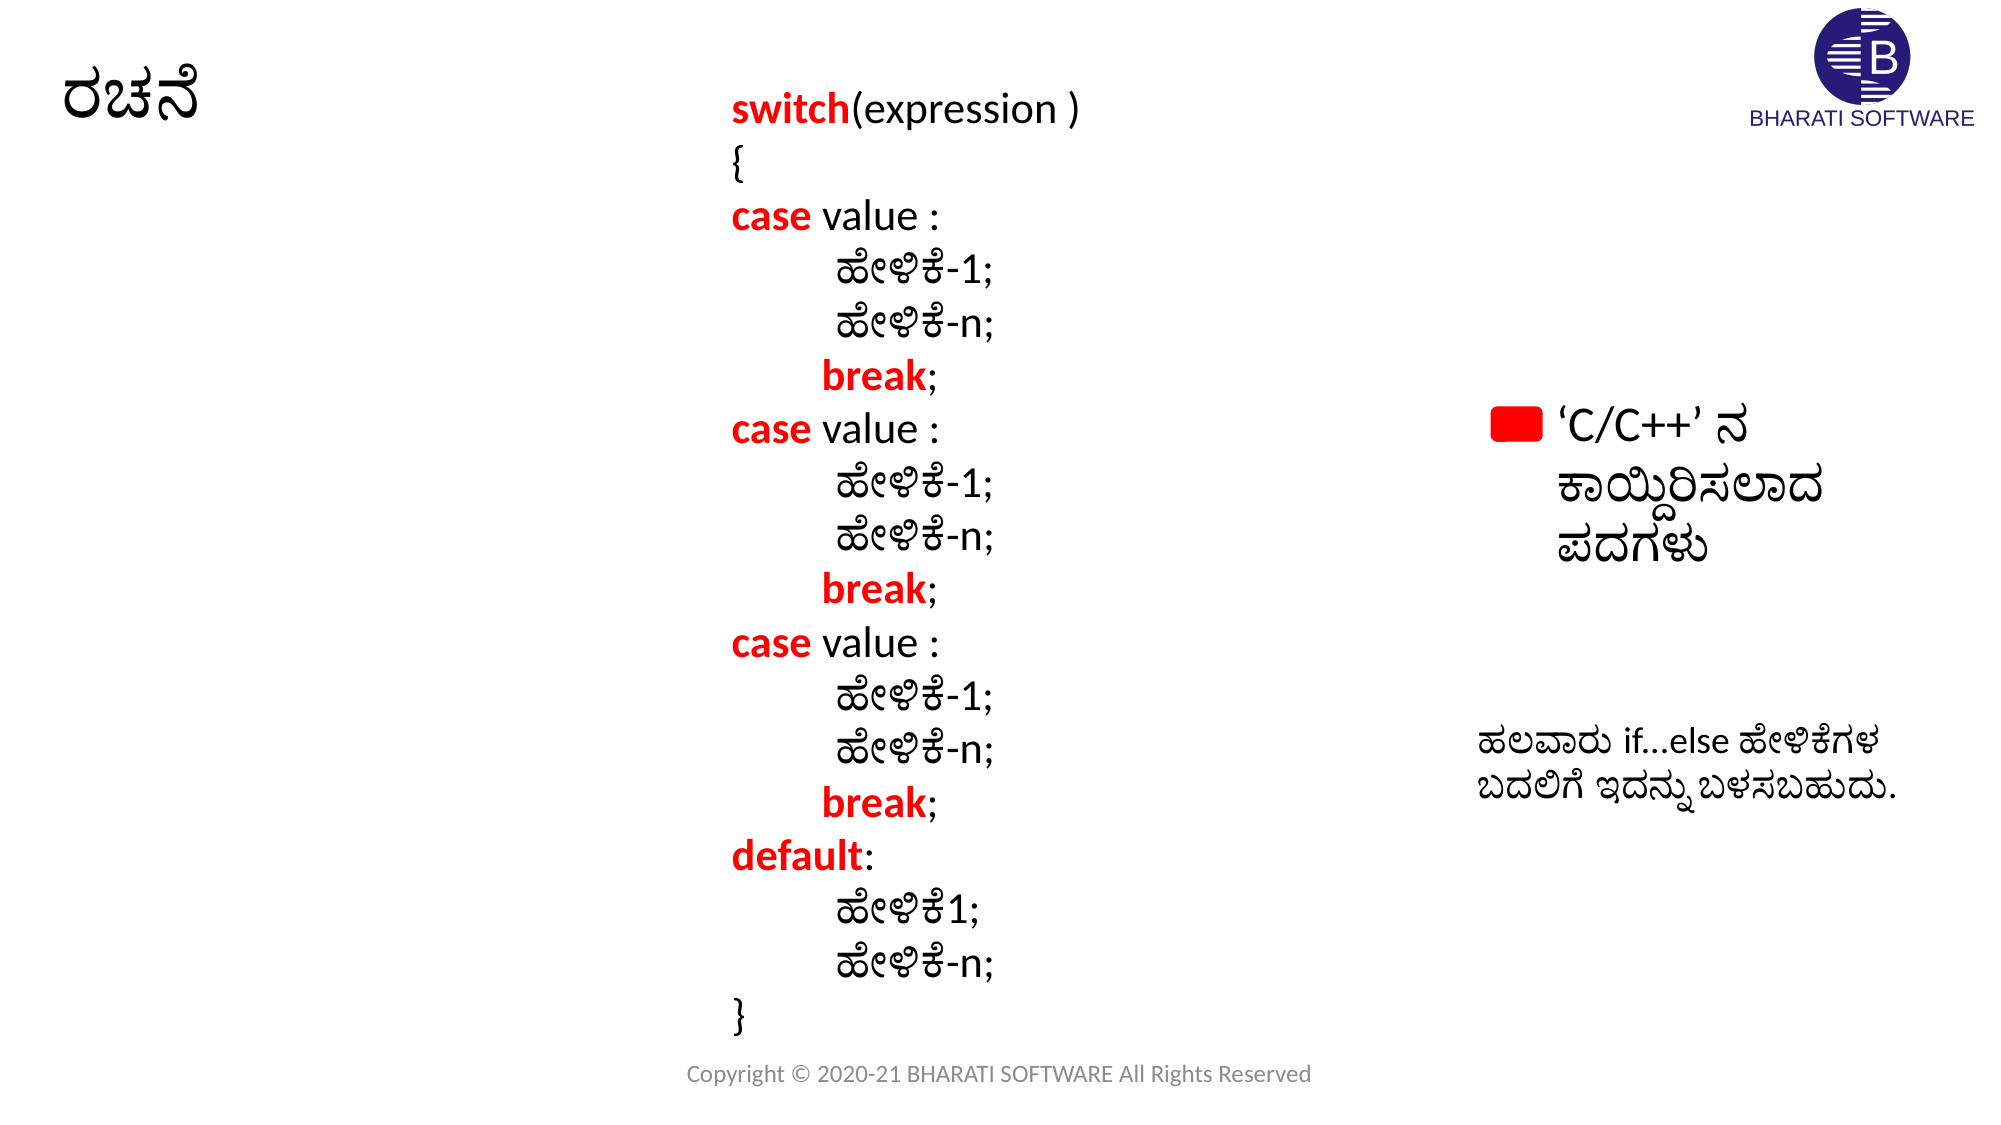

ರಚನೆ
switch(expression )
{
case value :
         ಹೇಳಿಕೆ-1;
         ಹೇಳಿಕೆ-n;
         break;
case value :
         ಹೇಳಿಕೆ-1;
         ಹೇಳಿಕೆ-n;
         break;
case value :
         ಹೇಳಿಕೆ-1;
         ಹೇಳಿಕೆ-n;
         break;
default:
         ಹೇಳಿಕೆ1;
         ಹೇಳಿಕೆ-n;
}
‘C/C++’ ನ  ಕಾಯ್ದಿರಿಸಲಾದ ಪದಗಳು

ಹಲವಾರು if...else ಹೇಳಿಕೆಗಳ ಬದಲಿಗೆ ಇದನ್ನು ಬಳಸಬಹುದು.
Copyright © 2020-21 BHARATI SOFTWARE All Rights Reserved